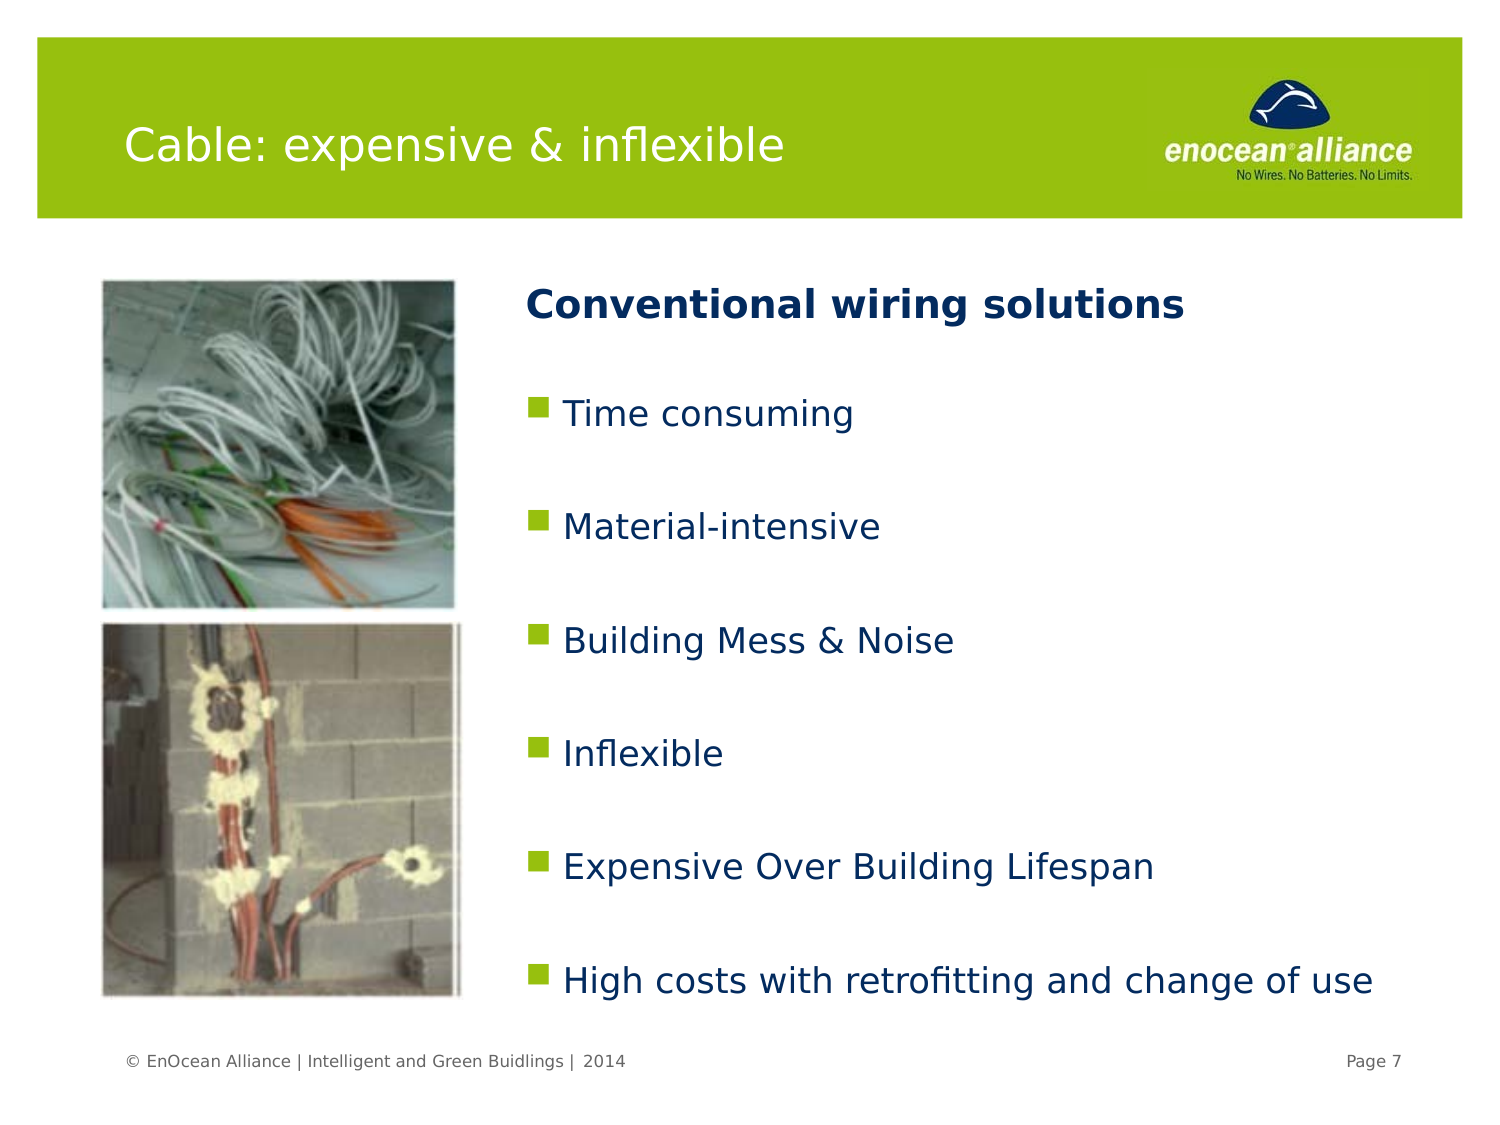

# Cable: expensive & inflexible

Conventional wiring solutions

Time consuming

Material-intensive

Building Mess & Noise

Inflexible

Expensive Over Building Lifespan

High costs with retrofitting and change of use

© EnOcean Alliance | Intelligent and Green Buidlings | 2014
Page 7